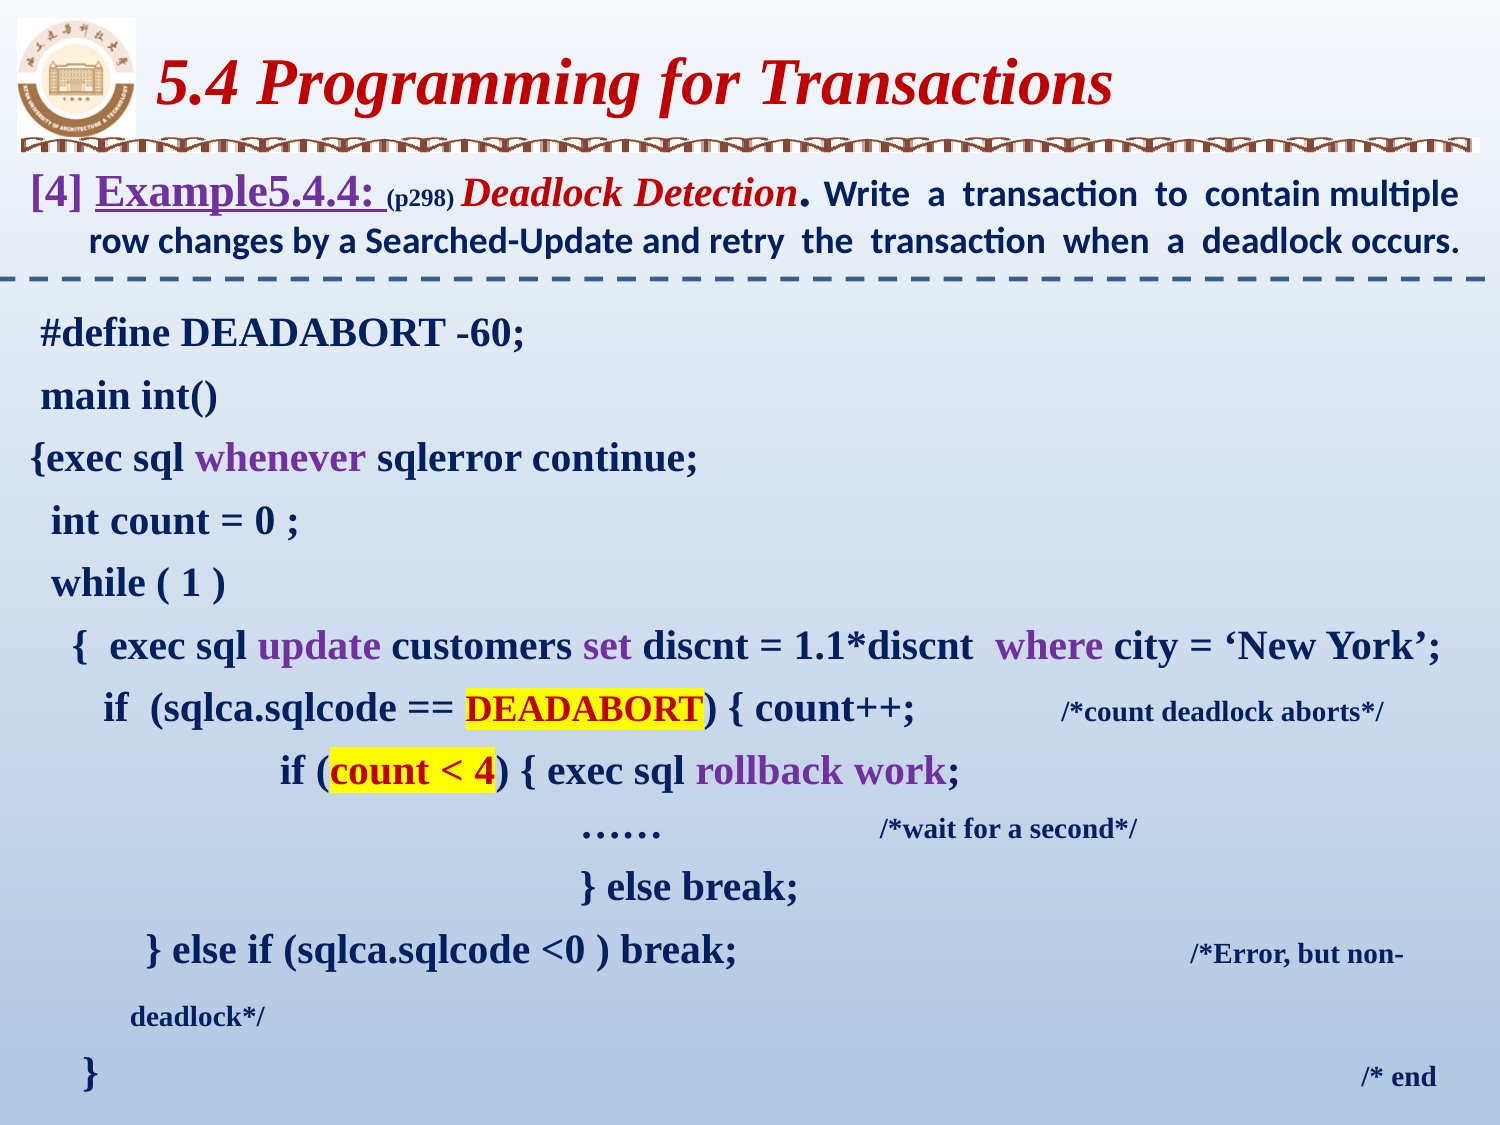

5.4 Programming for Transactions
[4] Example5.4.4: (p298) Deadlock Detection. Write  a  transaction  to  contain multiple row changes by a Searched-Update and retry  the  transaction  when  a  deadlock occurs.
 #define DEADABORT -60;
 main int()
{exec sql whenever sqlerror continue;
  int count = 0 ;
  while ( 1 )
    {  exec sql update customers set discnt = 1.1*discnt  where city = ‘New York’;
       if  (sqlca.sqlcode == DEADABORT) { count++; 	   /*count deadlock aborts*/
       	  	if (count < 4) { exec sql rollback work;
          			……		/*wait for a second*/
           			} else break;
           } else if (sqlca.sqlcode <0 ) break;	                     	 /*Error, but non-deadlock*/
     }							          	            	   /* end while */